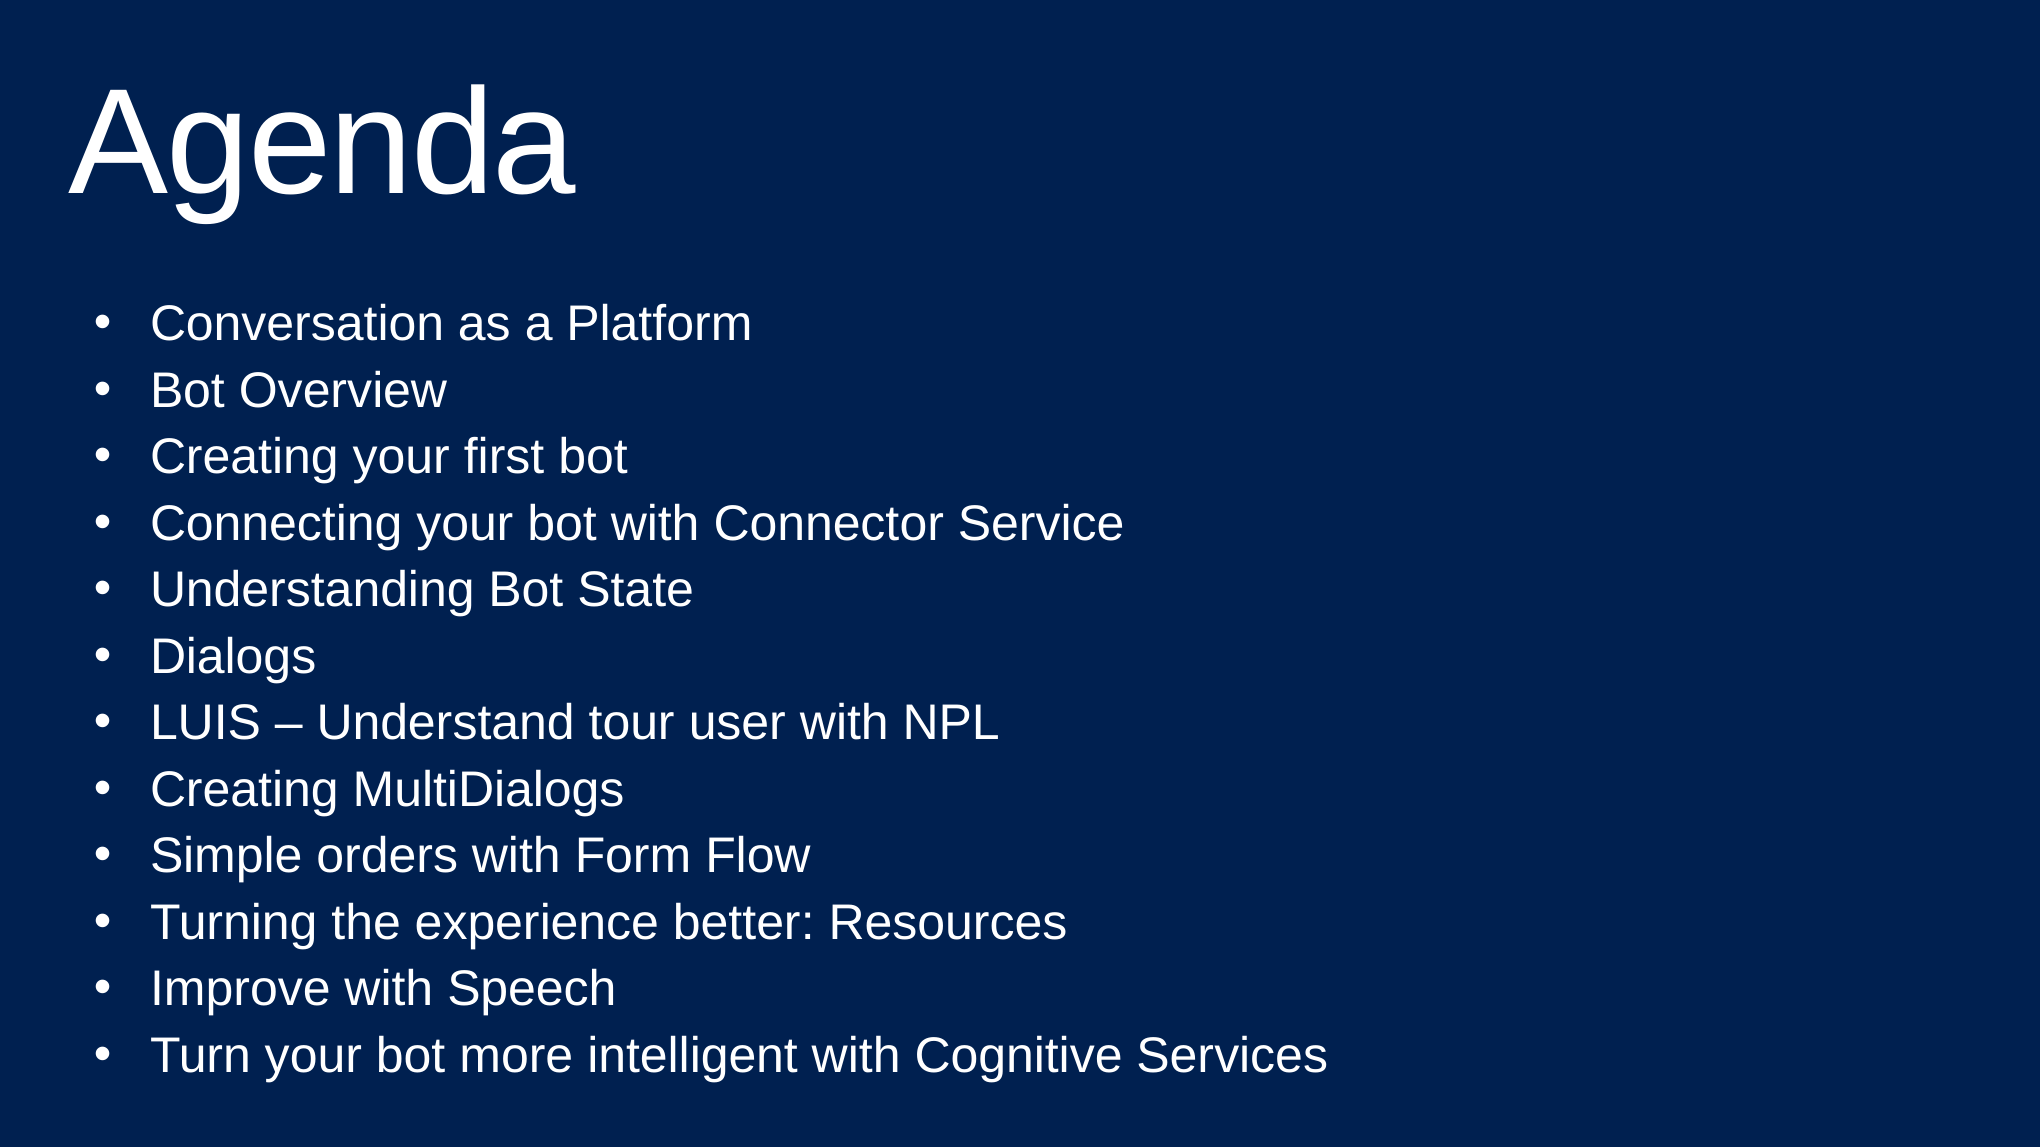

# Agenda
Conversation as a Platform
Bot Overview
Creating your first bot
Connecting your bot with Connector Service
Understanding Bot State
Dialogs
LUIS – Understand tour user with NPL
Creating MultiDialogs
Simple orders with Form Flow
Turning the experience better: Resources
Improve with Speech
Turn your bot more intelligent with Cognitive Services